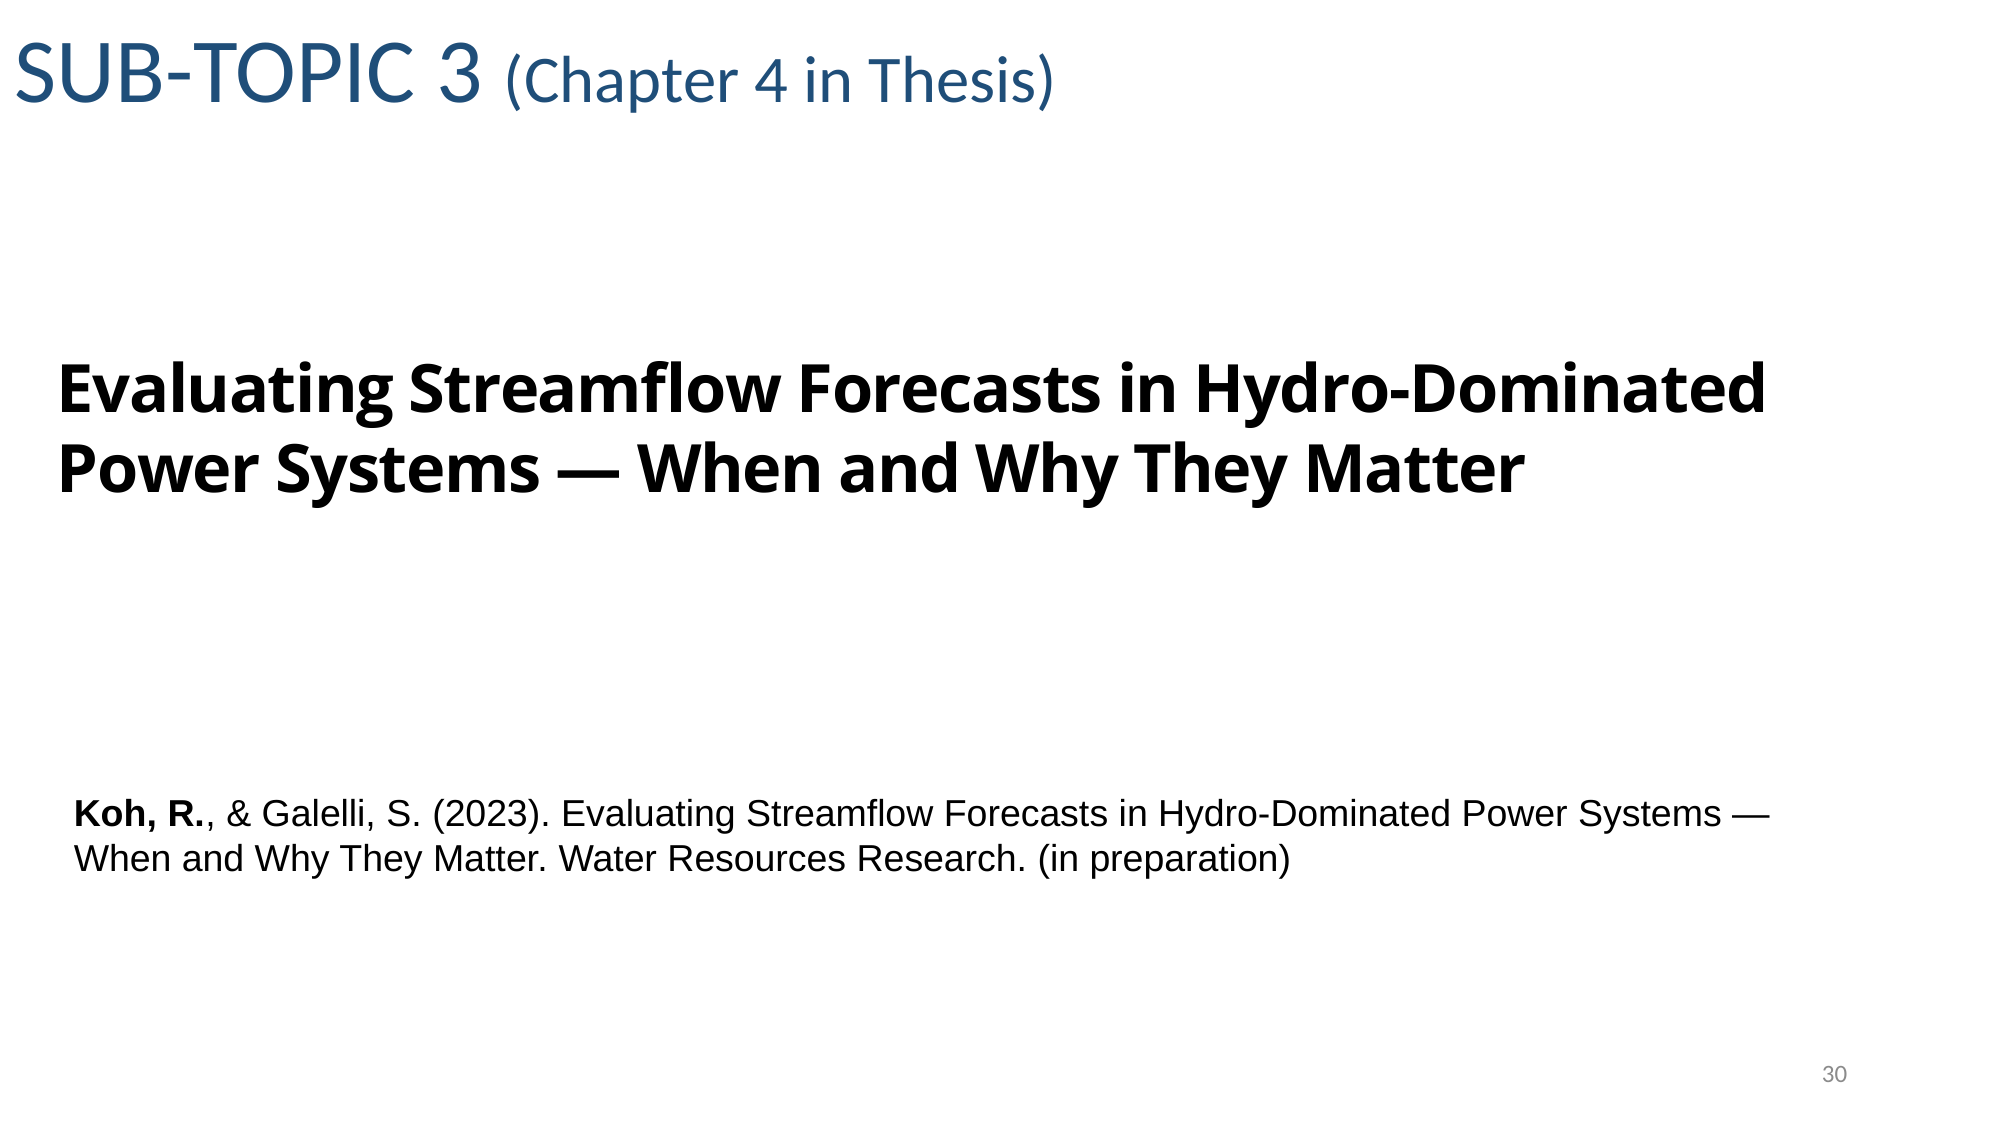

SUB-TOPIC 3 (Chapter 4 in Thesis)

Evaluating Streamflow Forecasts in Hydro-Dominated Power Systems — When and Why They Matter

Koh, R., & Galelli, S. (2023). Evaluating Streamflow Forecasts in Hydro-Dominated Power Systems — When and Why They Matter. Water Resources Research. (in preparation)
30